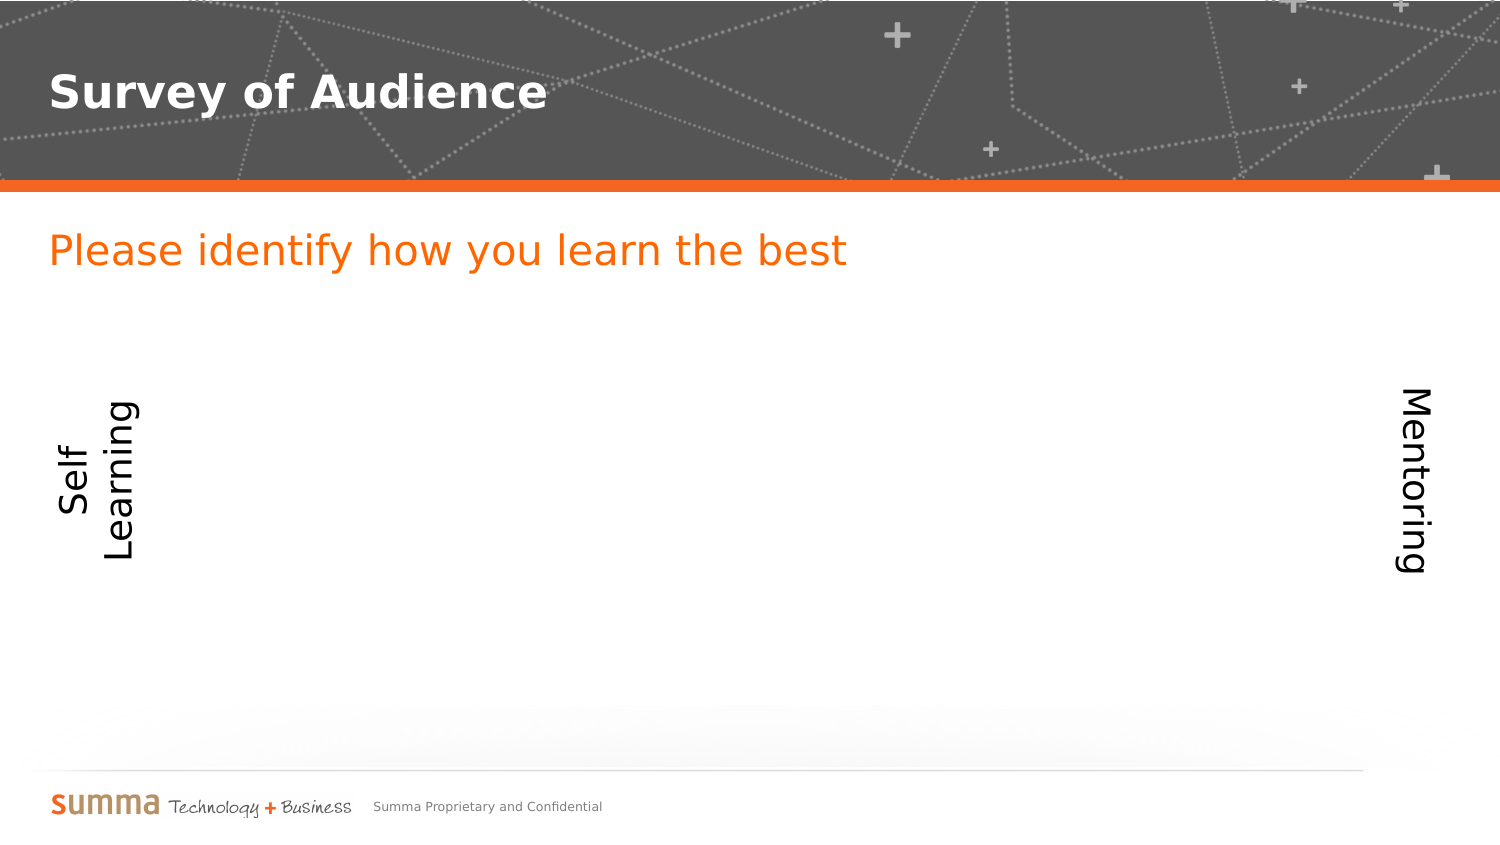

# Survey of Audience
Please identify how you learn the best
Self Learning
Mentoring